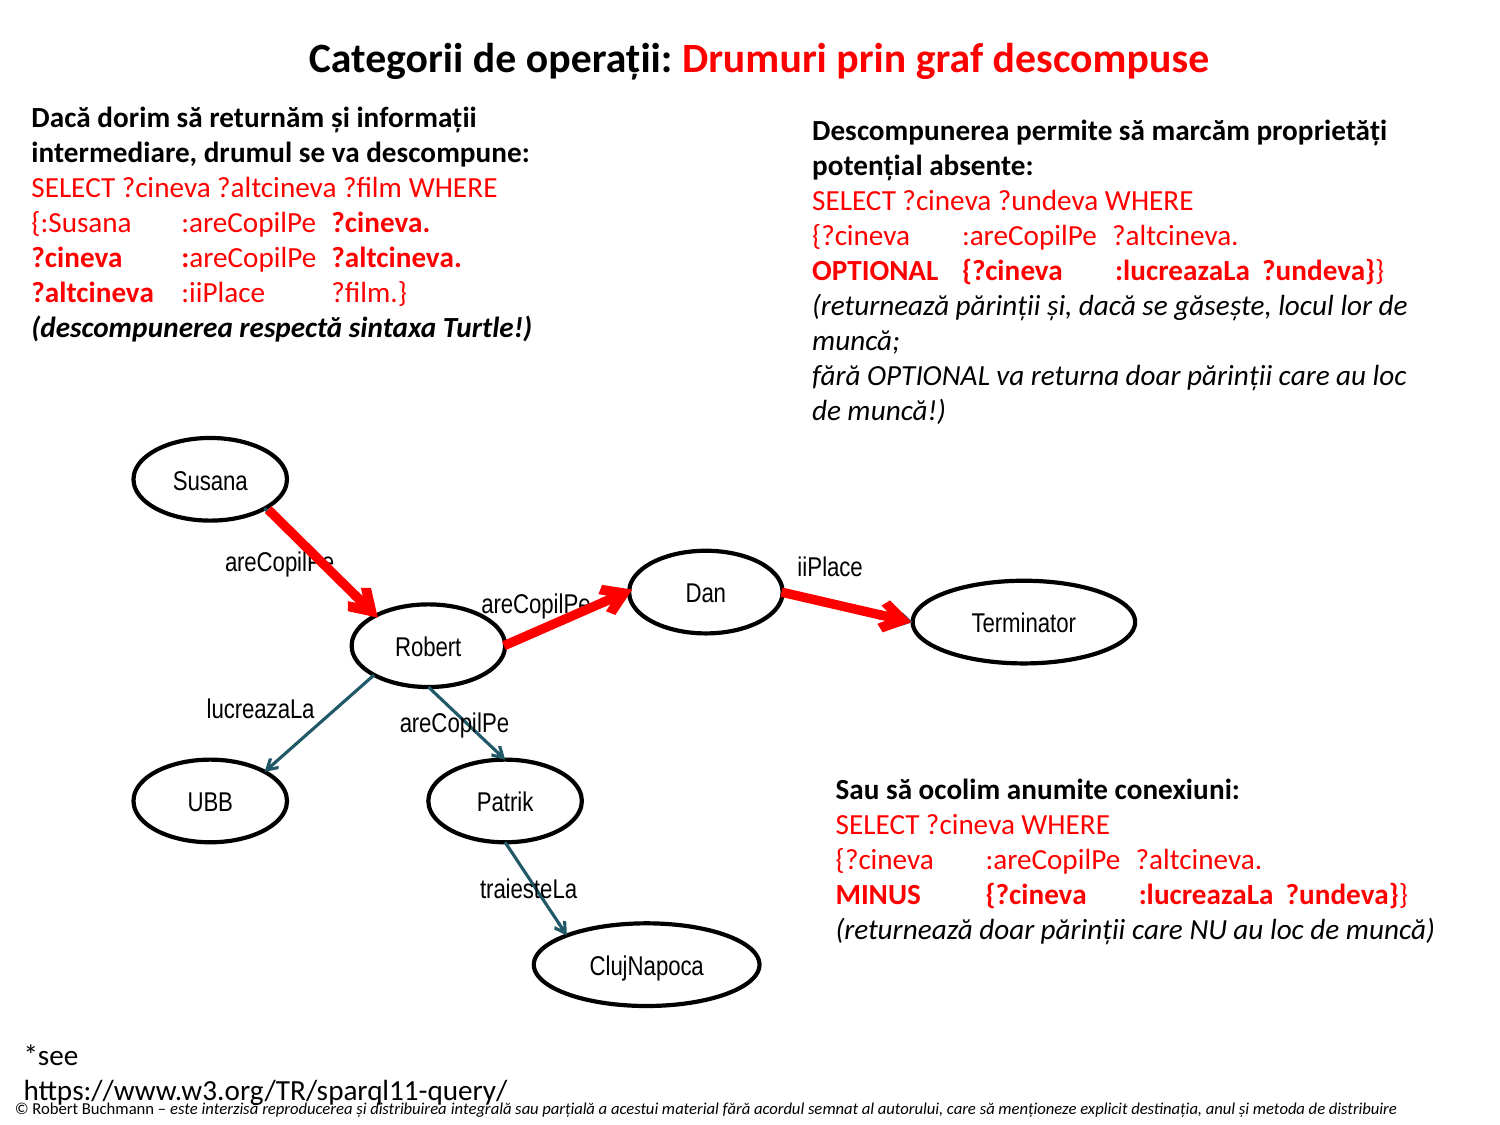

Categorii de operații: Drumuri prin graf descompuse
Dacă dorim să returnăm și informații intermediare, drumul se va descompune:
SELECT ?cineva ?altcineva ?film WHERE
{:Susana 	:areCopilPe 	?cineva.
?cineva 	:areCopilPe 	?altcineva.
?altcineva 	:iiPlace 	?film.}
(descompunerea respectă sintaxa Turtle!)
Descompunerea permite să marcăm proprietăți potențial absente:
SELECT ?cineva ?undeva WHERE
{?cineva	:areCopilPe 	?altcineva.
OPTIONAL 	{?cineva        :lucreazaLa 	?undeva}}
(returnează părinții și, dacă se găsește, locul lor de muncă;
fără OPTIONAL va returna doar părinții care au loc de muncă!)
Susana
areCopilPe
iiPlace
Dan
areCopilPe
Terminator
Robert
lucreazaLa
areCopilPe
UBB
Patrik
Sau să ocolim anumite conexiuni:
SELECT ?cineva WHERE
{?cineva	:areCopilPe 	?altcineva.
MINUS 	{?cineva        :lucreazaLa 	?undeva}}
(returnează doar părinții care NU au loc de muncă)
traiesteLa
ClujNapoca
*see
https://www.w3.org/TR/sparql11-query/